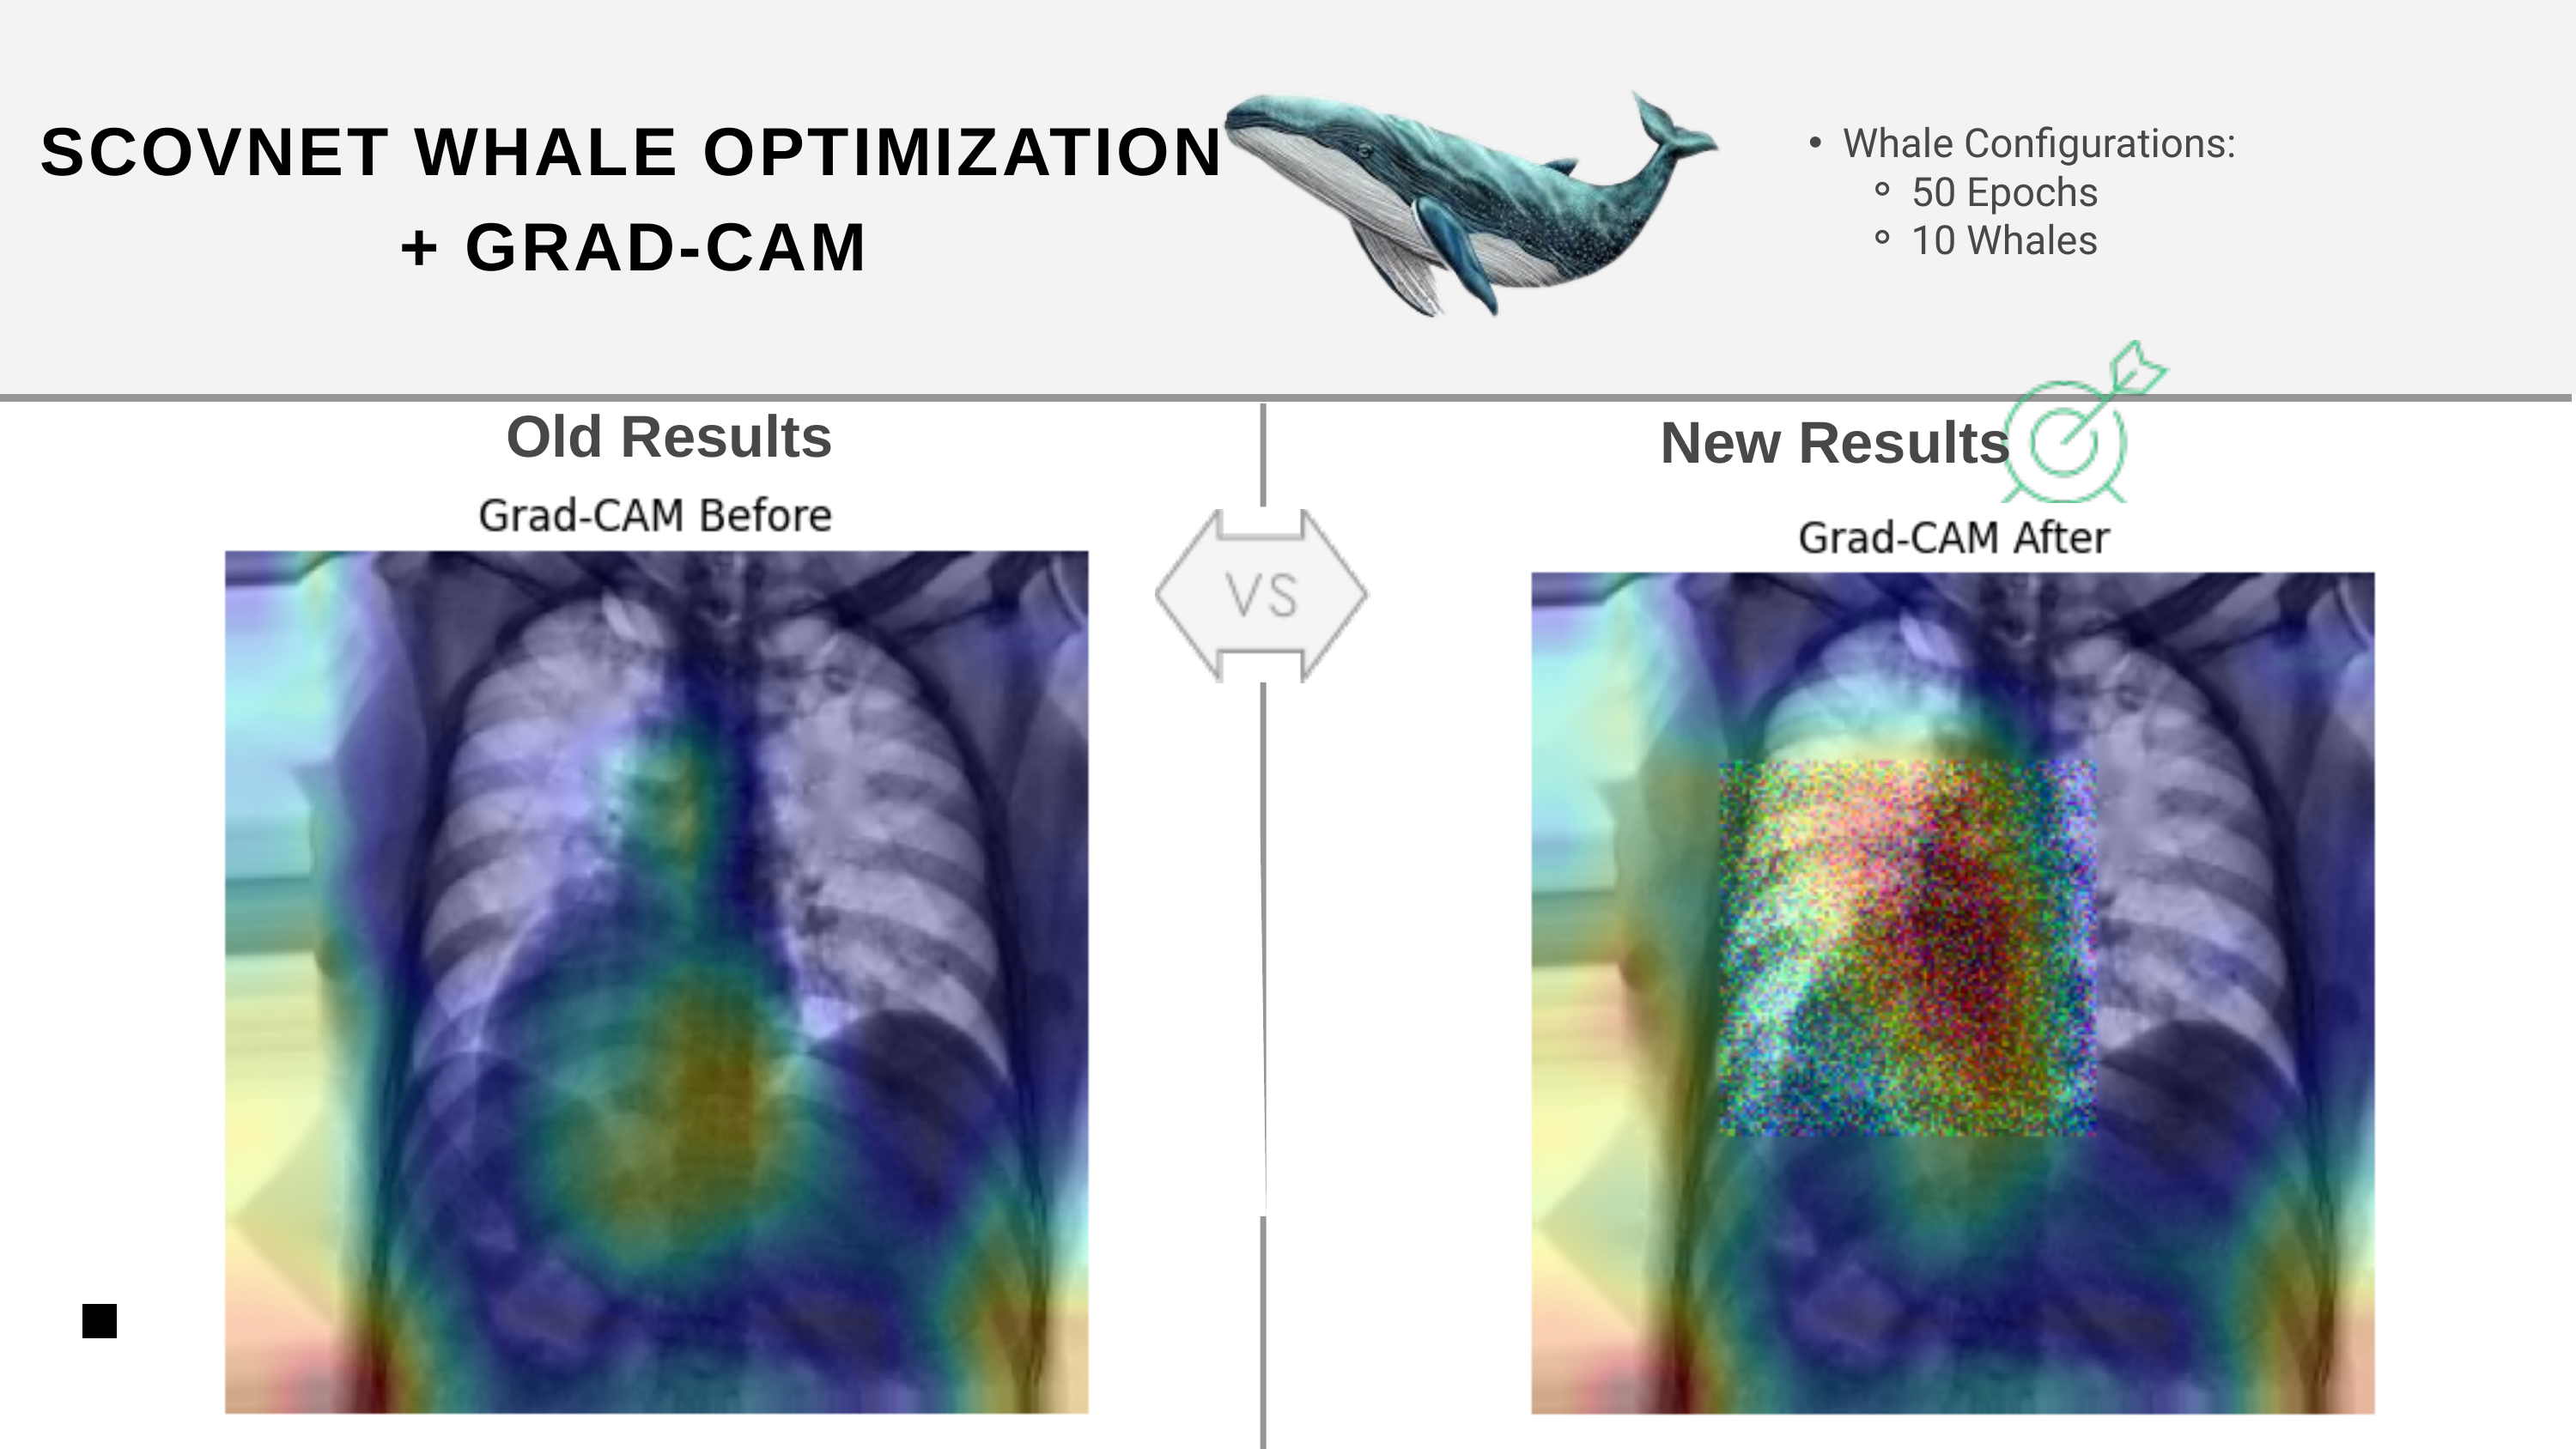

SCOVNET WHALE OPTIMIZATION + GRAD-CAM

Whale Configurations:
50 Epochs
10 Whales

Old Results

New Results